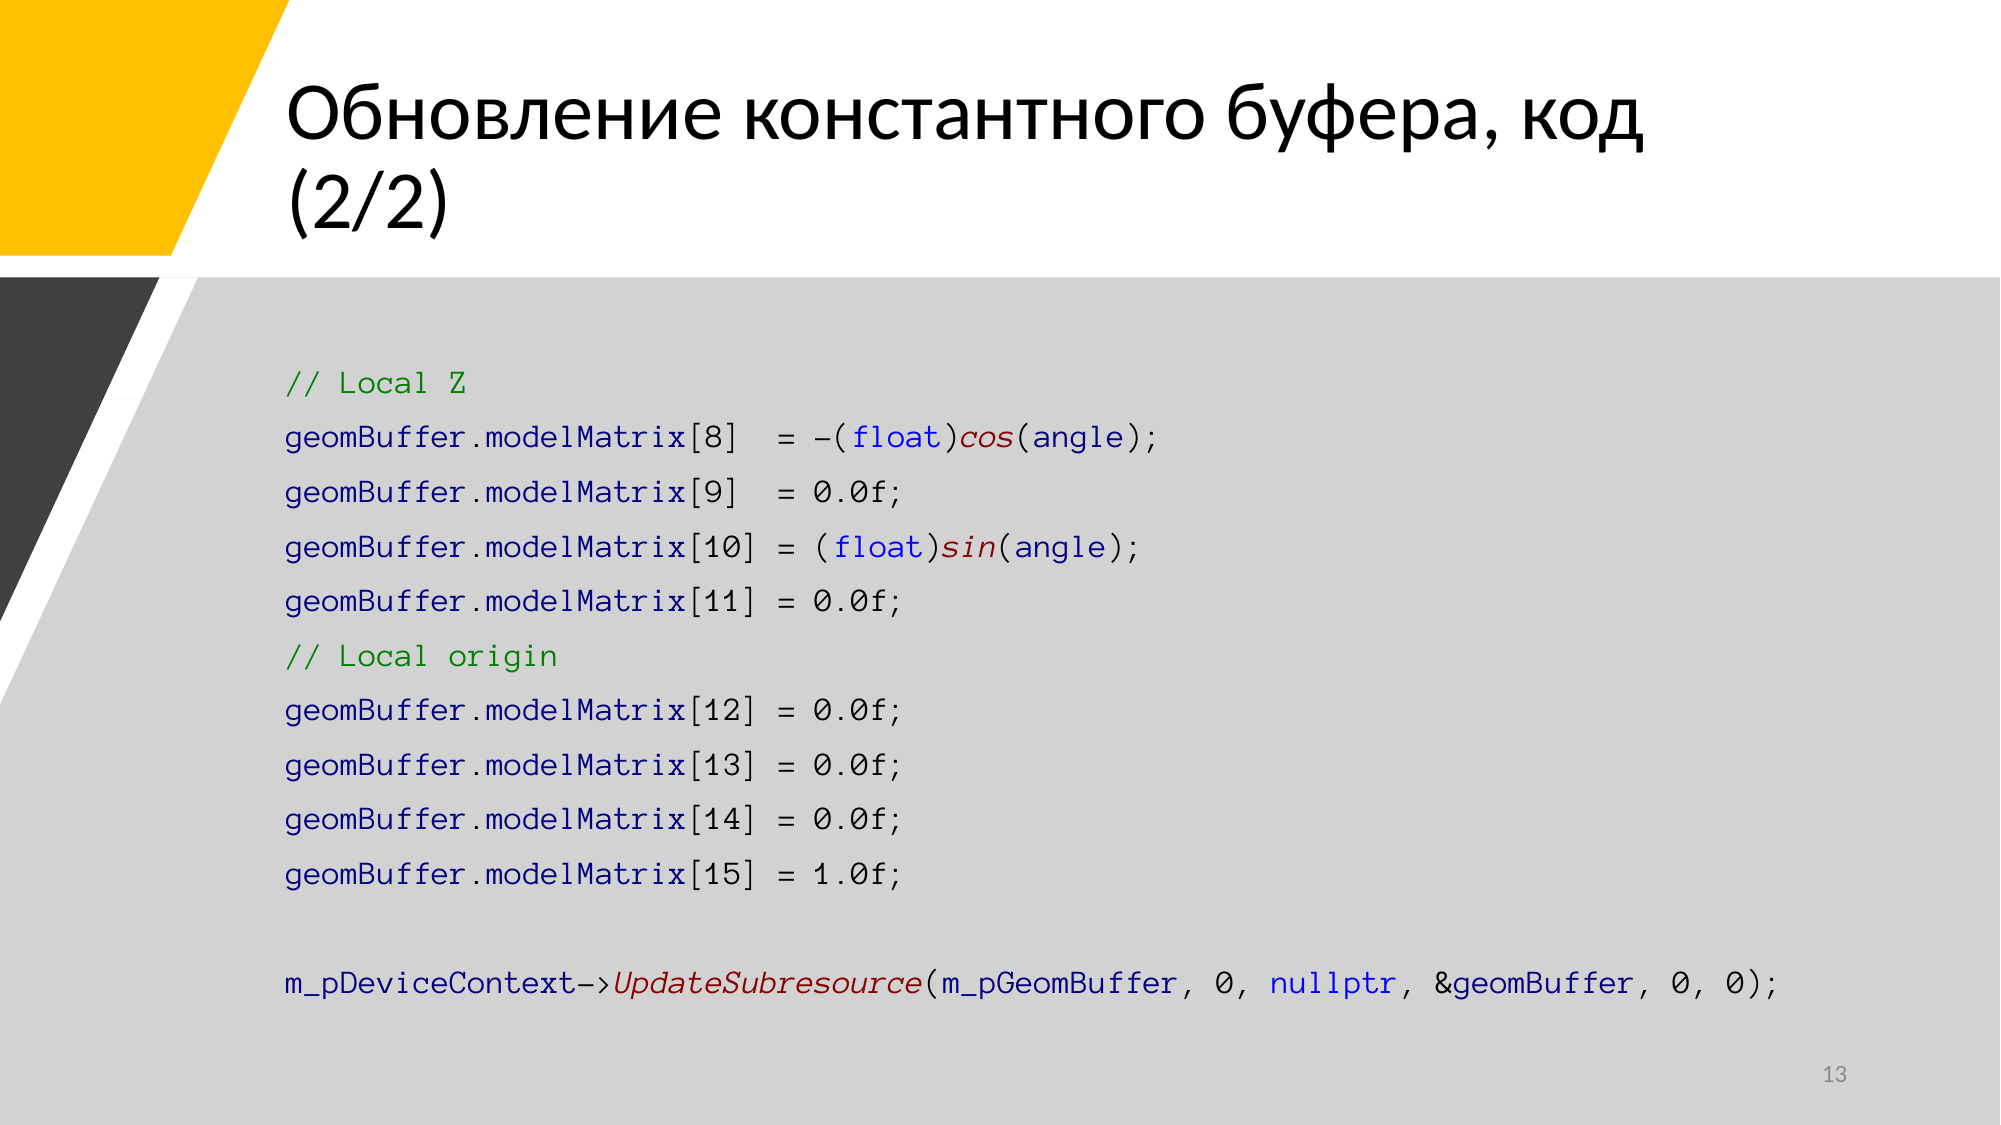

# Обновление константного буфера, код (2/2)

// Local Z
geomBuffer.modelMatrix[8]  = -(float)cos(angle);
geomBuffer.modelMatrix[9]  = 0.0f;
geomBuffer.modelMatrix[10] = (float)sin(angle);
geomBuffer.modelMatrix[11] = 0.0f;
// Local origin
geomBuffer.modelMatrix[12] = 0.0f;
geomBuffer.modelMatrix[13] = 0.0f;
geomBuffer.modelMatrix[14] = 0.0f;
geomBuffer.modelMatrix[15] = 1.0f;

m_pDeviceContext->UpdateSubresource(m_pGeomBuffer, 0, nullptr, &geomBuffer, 0, 0);
13